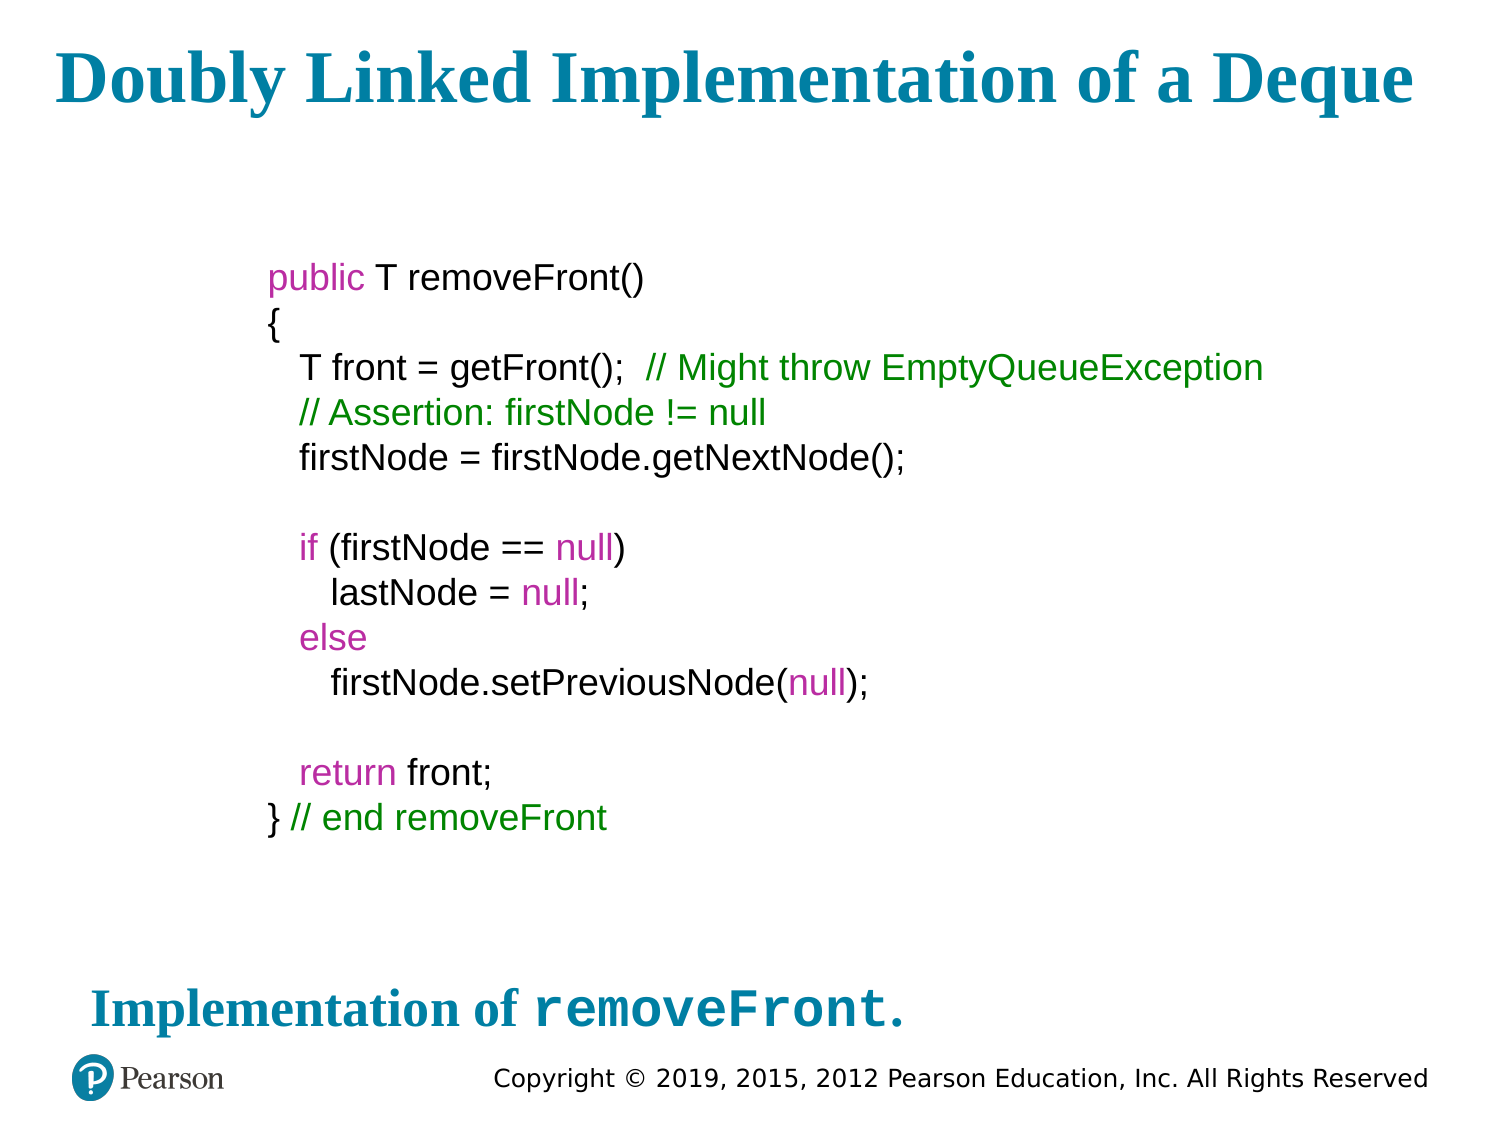

# Doubly Linked Implementation of a Deque
public T removeFront()
{
   T front = getFront();  // Might throw EmptyQueueException
   // Assertion: firstNode != null
   firstNode = firstNode.getNextNode();

   if (firstNode == null)
      lastNode = null;
   else
      firstNode.setPreviousNode(null);

   return front;
} // end removeFront
Implementation of removeFront.